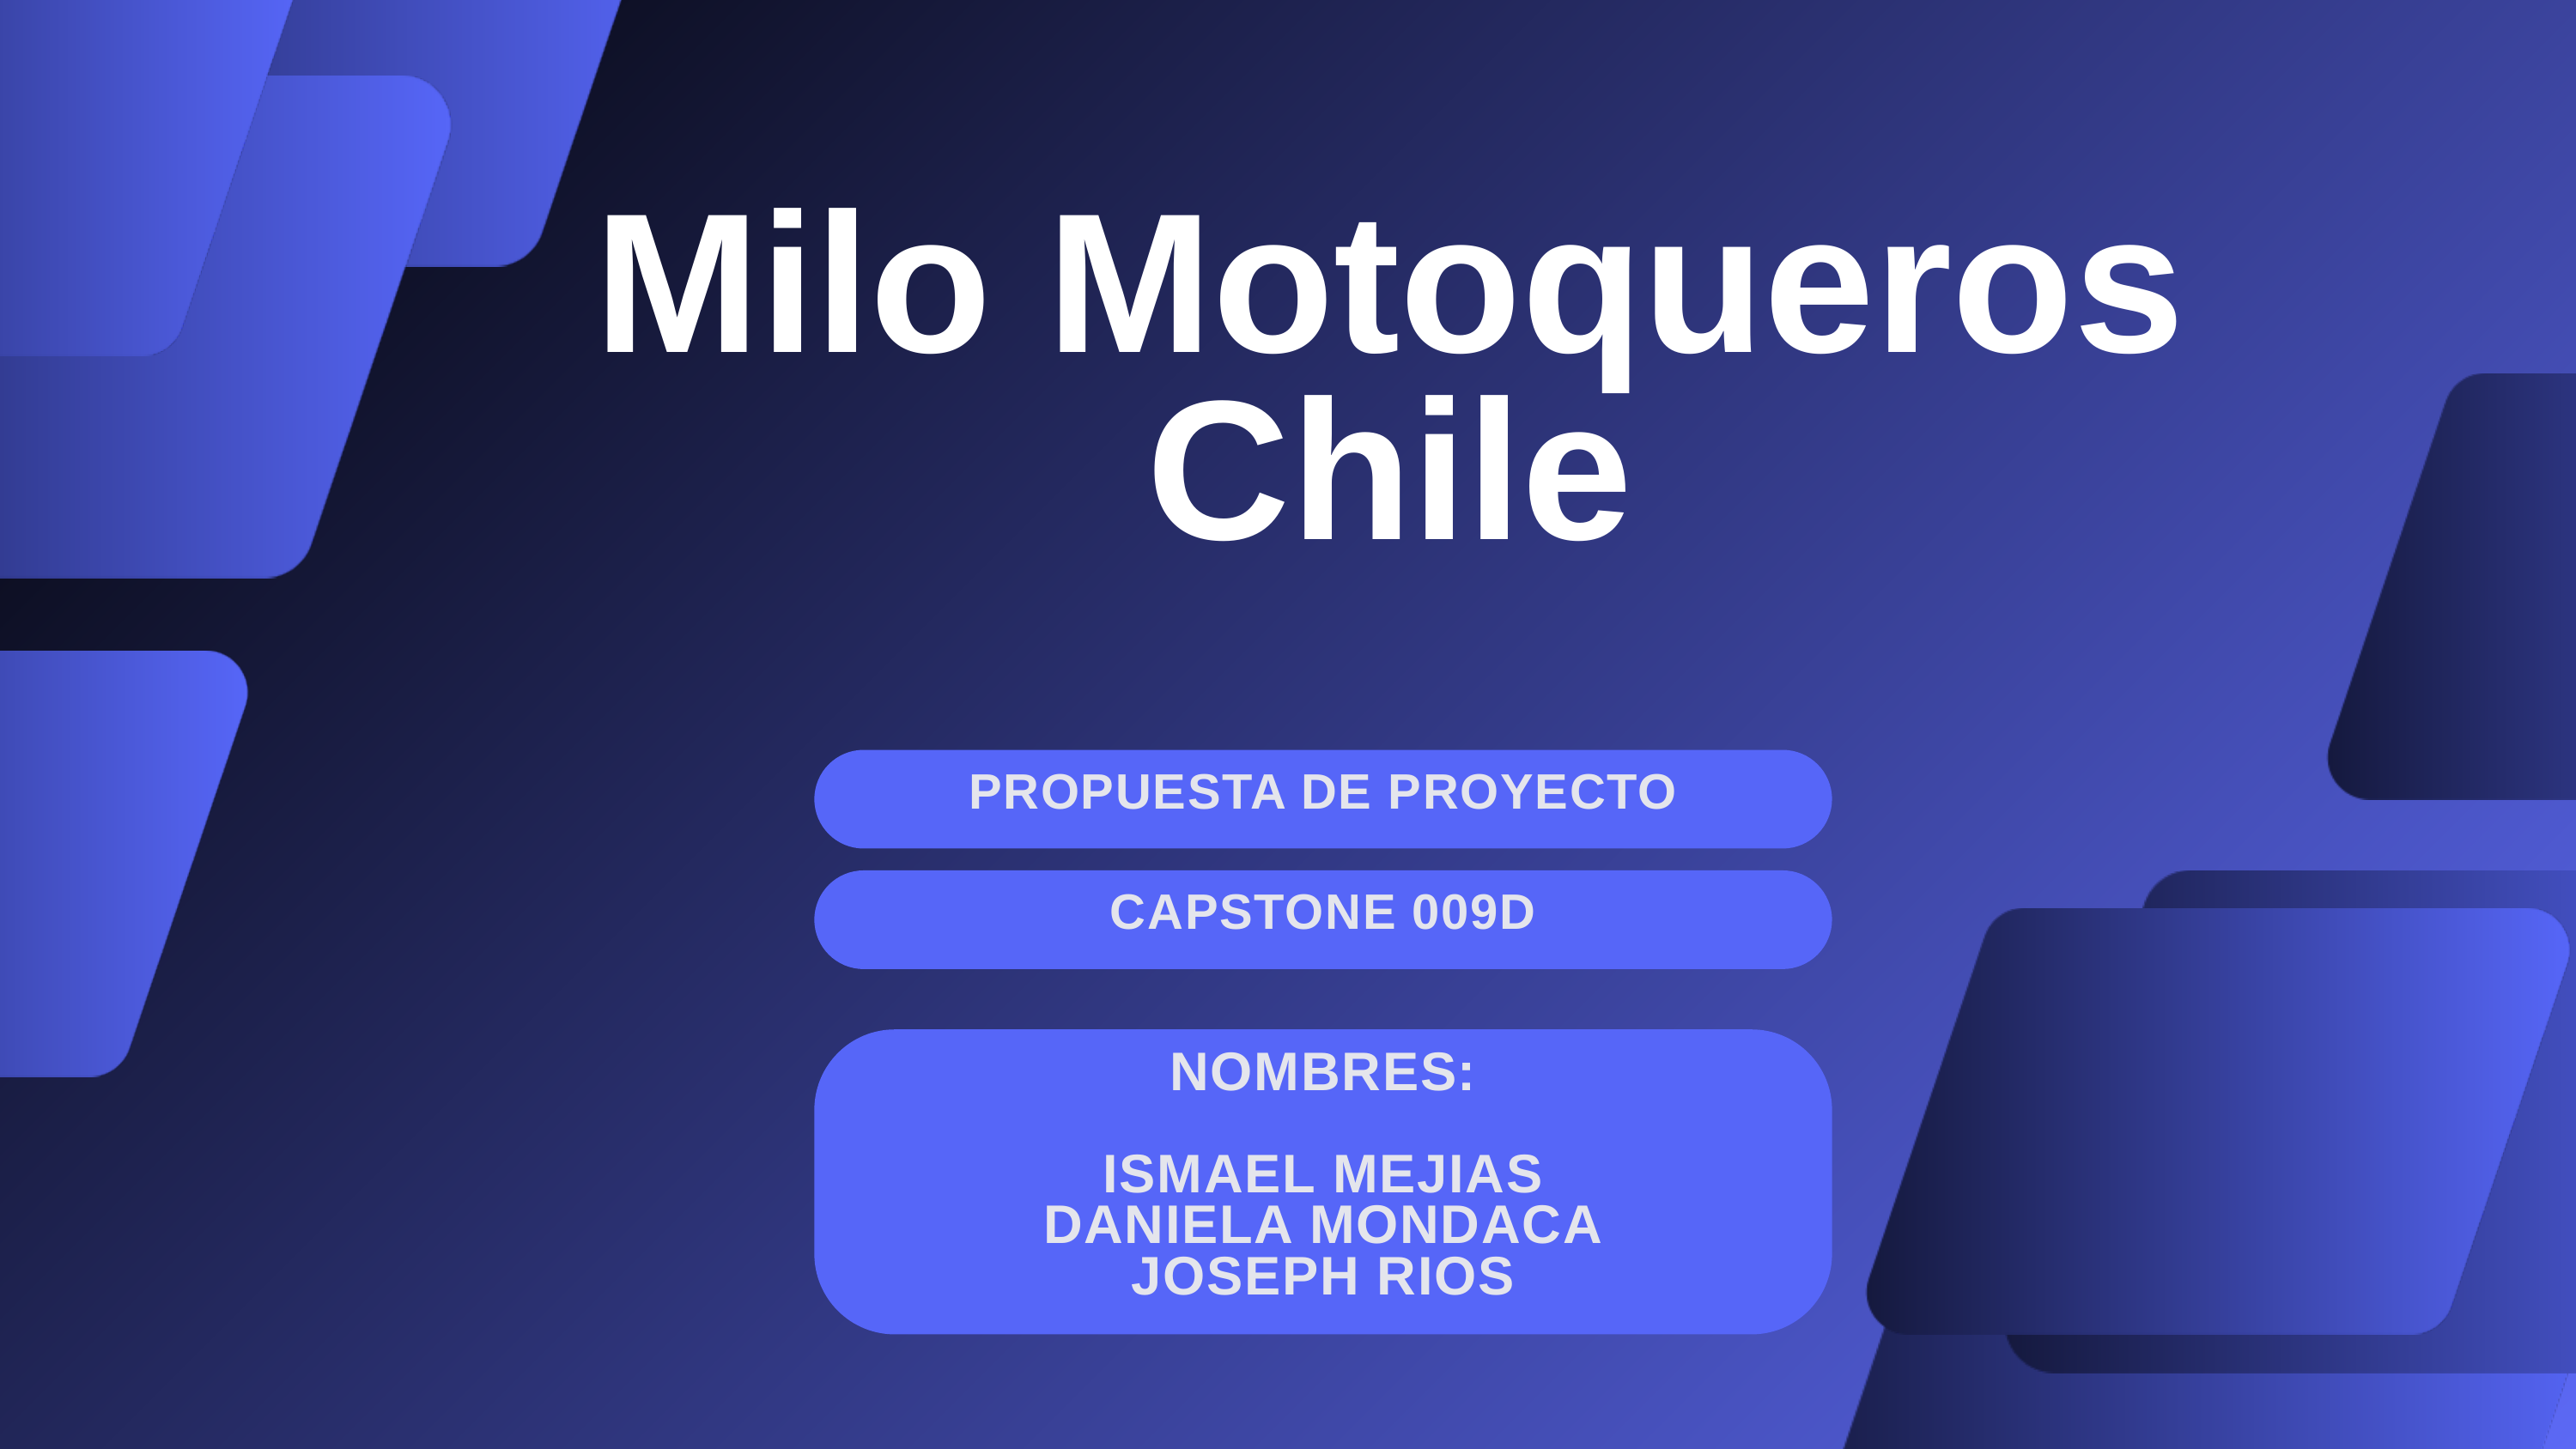

Milo Motoqueros Chile

PROPUESTA DE PROYECTO

CAPSTONE 009D

NOMBRES:

ISMAEL MEJIAS
DANIELA MONDACA
JOSEPH RIOS